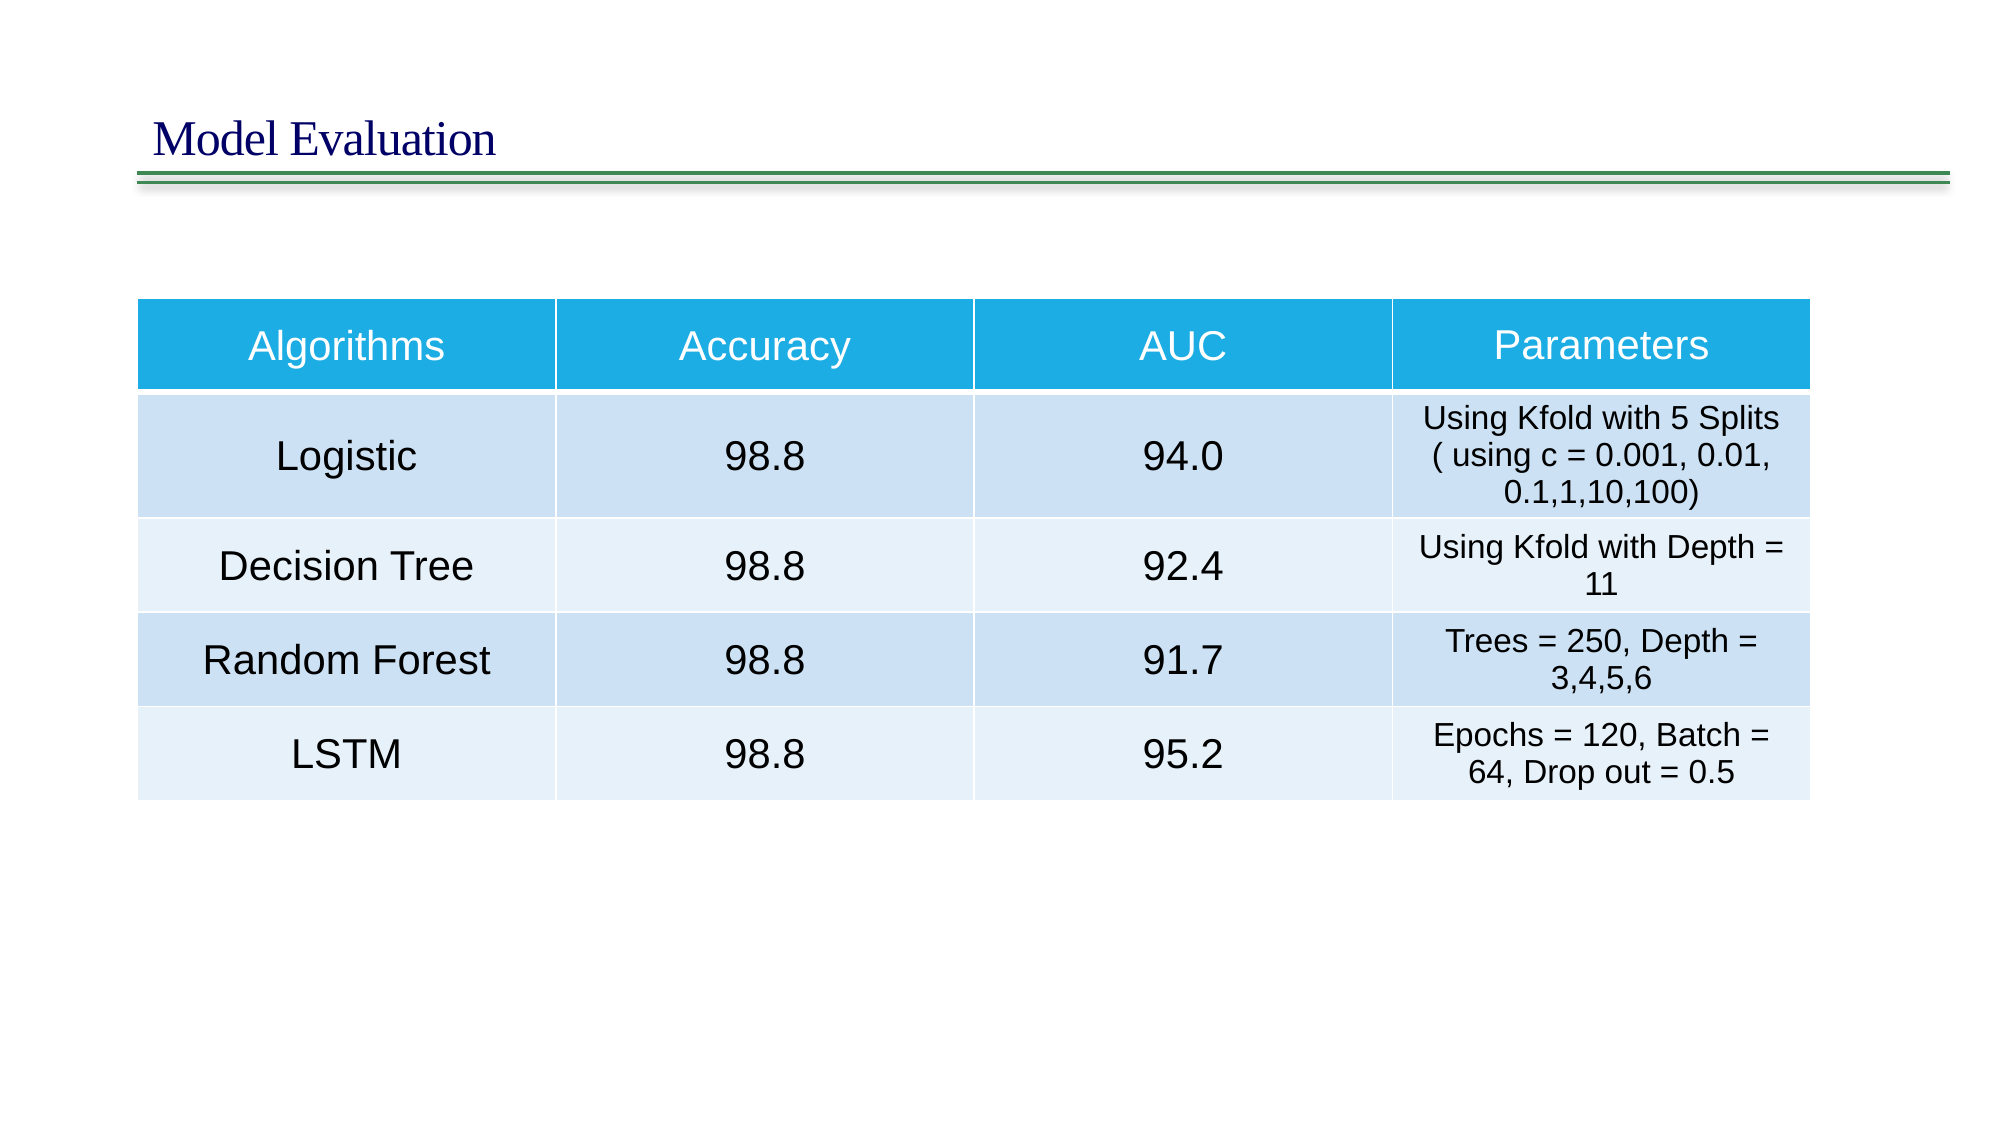

Model Evaluation
| Algorithms | Accuracy | AUC | Parameters |
| --- | --- | --- | --- |
| Logistic | 98.8 | 94.0 | Using Kfold with 5 Splits ( using c = 0.001, 0.01, 0.1,1,10,100) |
| Decision Tree | 98.8 | 92.4 | Using Kfold with Depth = 11 |
| Random Forest | 98.8 | 91.7 | Trees = 250, Depth = 3,4,5,6 |
| LSTM | 98.8 | 95.2 | Epochs = 120, Batch = 64, Drop out = 0.5 |